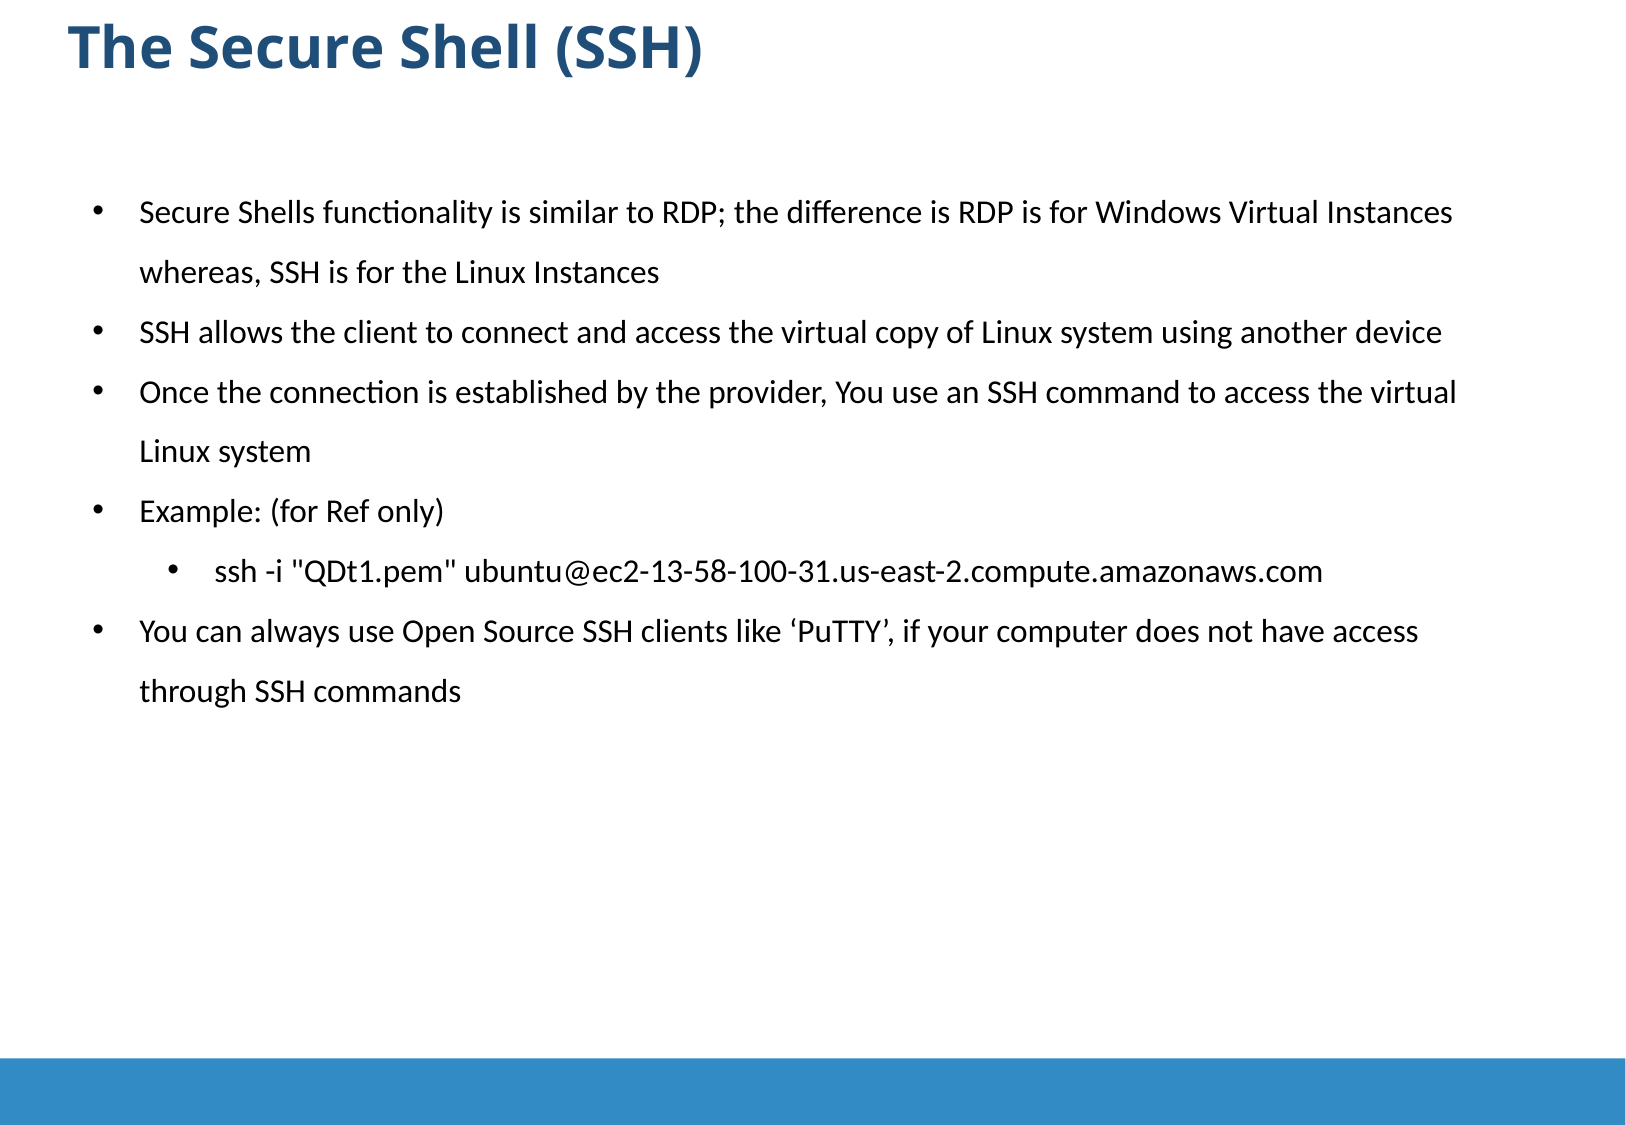

The Secure Shell (SSH)
Secure Shells functionality is similar to RDP; the difference is RDP is for Windows Virtual Instances whereas, SSH is for the Linux Instances
SSH allows the client to connect and access the virtual copy of Linux system using another device
Once the connection is established by the provider, You use an SSH command to access the virtual Linux system
Example: (for Ref only)
ssh -i "QDt1.pem" ubuntu@ec2-13-58-100-31.us-east-2.compute.amazonaws.com
You can always use Open Source SSH clients like ‘PuTTY’, if your computer does not have access through SSH commands